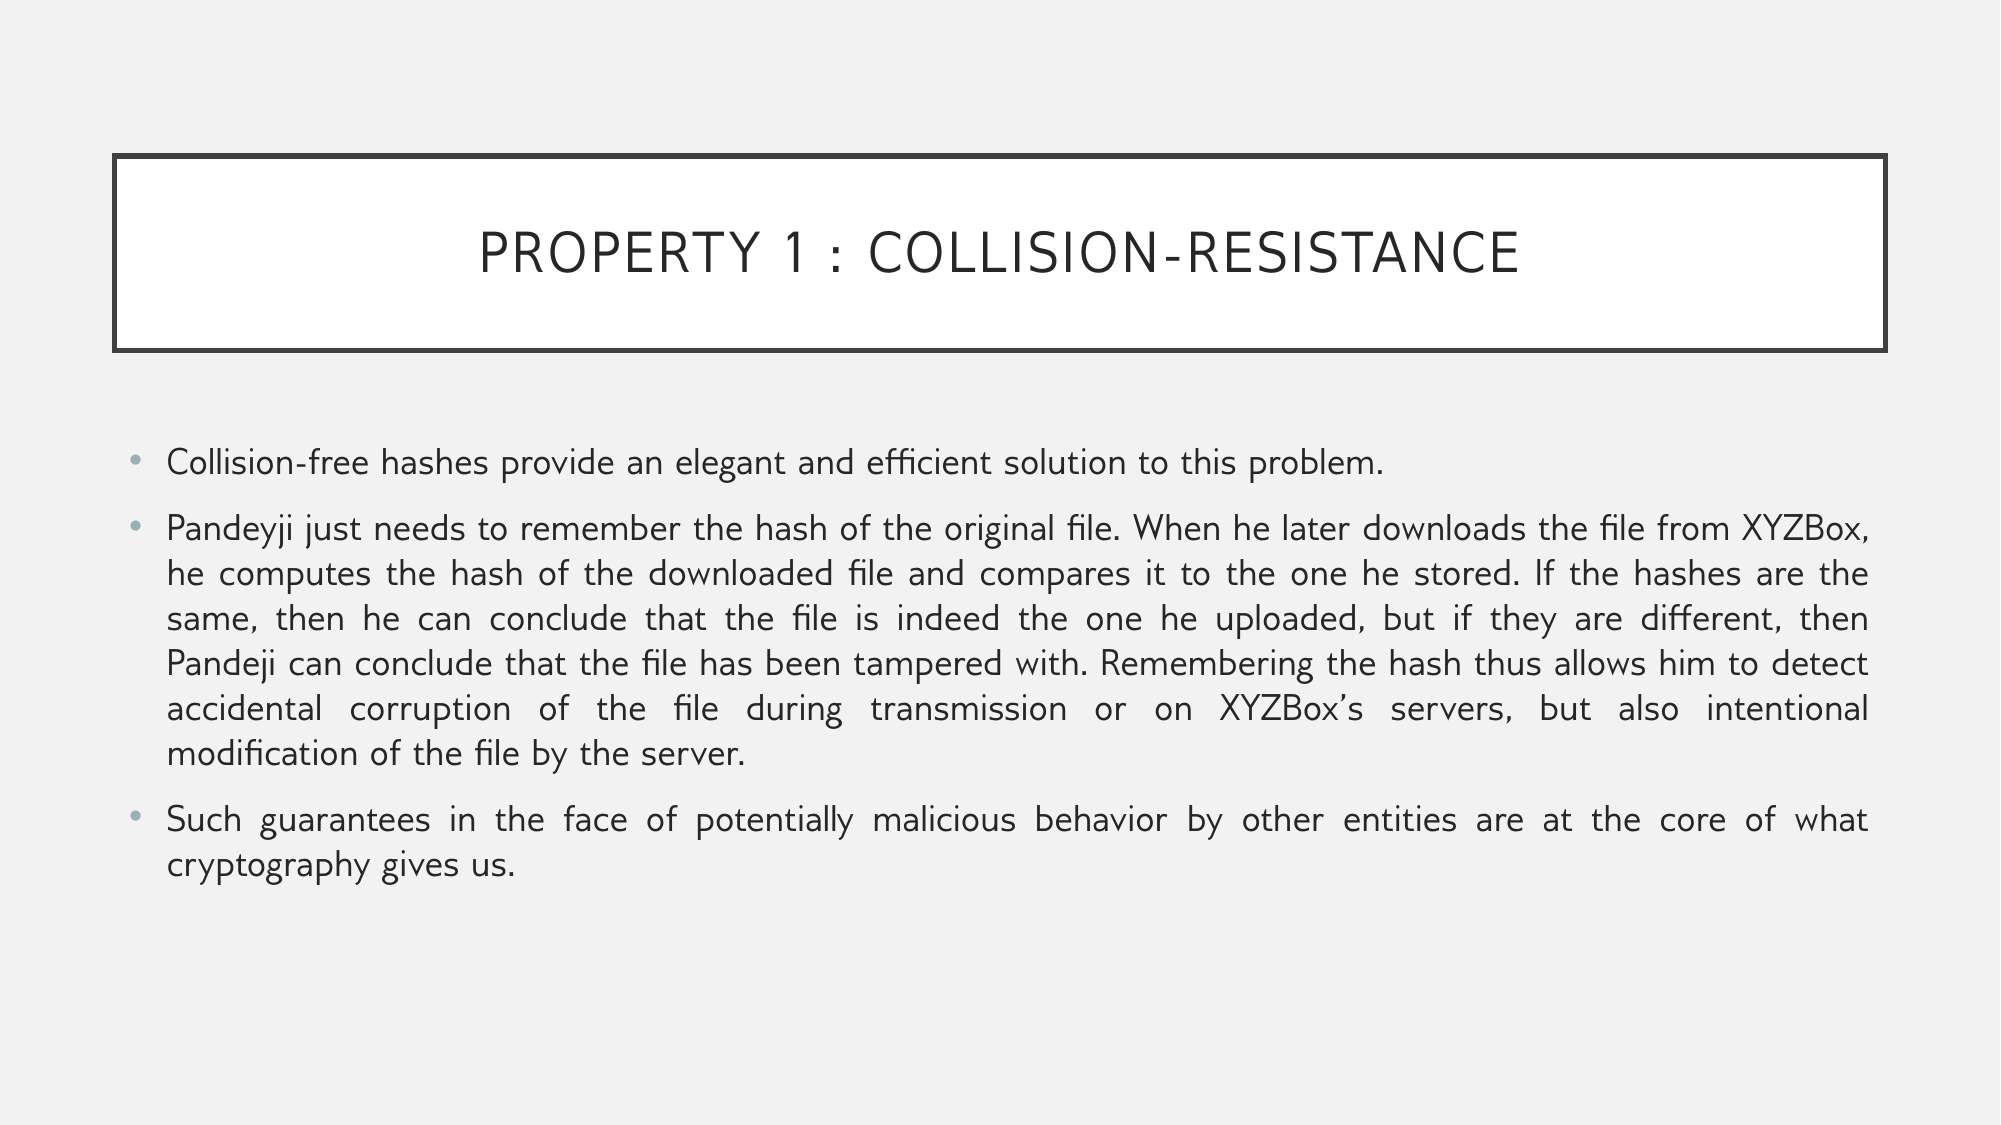

# Property 1 : Collision-Resistance
Collision‐free hashes provide an elegant and efficient solution to this problem.
Pandeyji just needs to remember the hash of the original file. When he later downloads the file from XYZBox, he computes the hash of the downloaded file and compares it to the one he stored. If the hashes are the same, then he can conclude that the file is indeed the one he uploaded, but if they are different, then Pandeji can conclude that the file has been tampered with. Remembering the hash thus allows him to detect accidental corruption of the file during transmission or on XYZBox’s servers, but also intentional modification of the file by the server.
Such guarantees in the face of potentially malicious behavior by other entities are at the core of what cryptography gives us.